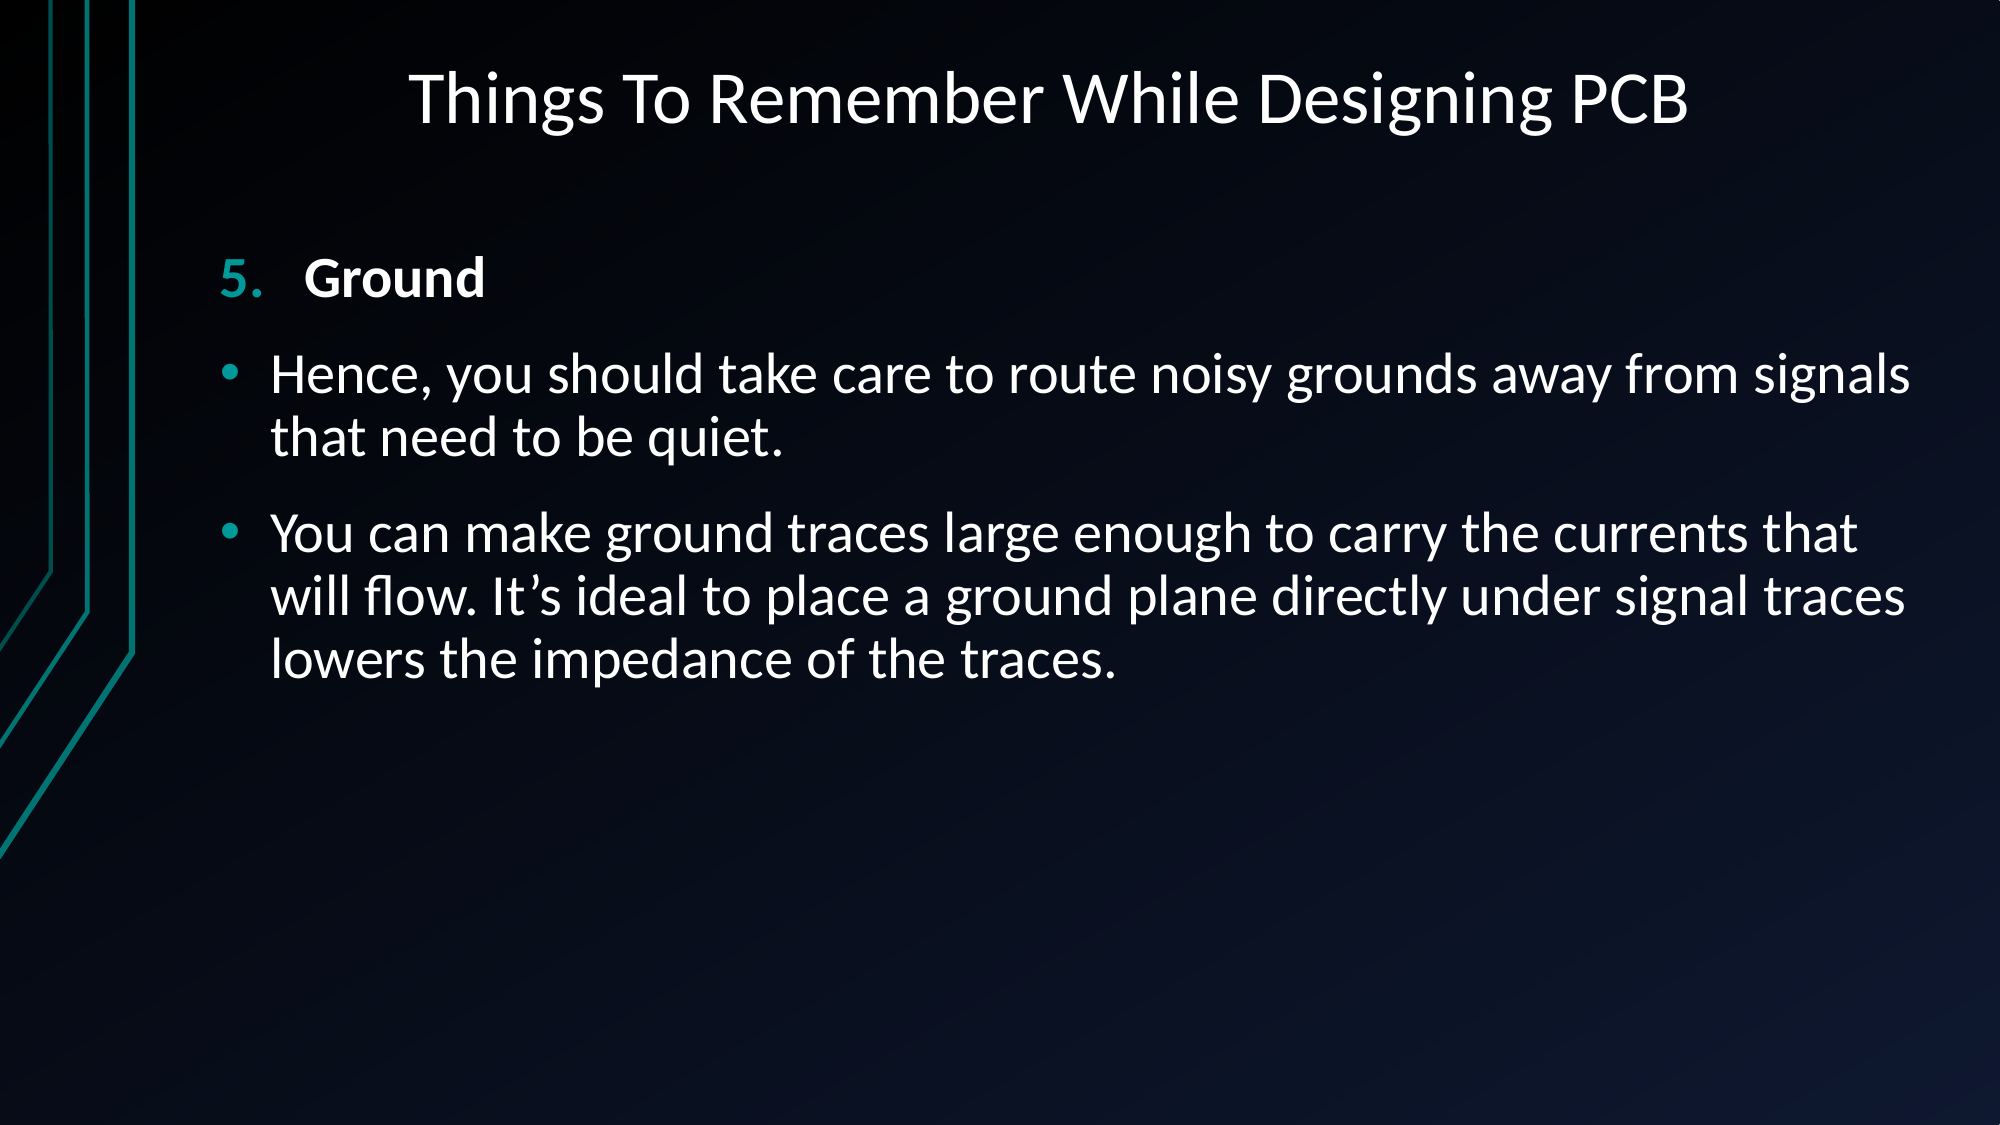

# Things To Remember While Designing PCB
Ground
Hence, you should take care to route noisy grounds away from signals that need to be quiet.
You can make ground traces large enough to carry the currents that will flow. It’s ideal to place a ground plane directly under signal traces lowers the impedance of the traces.